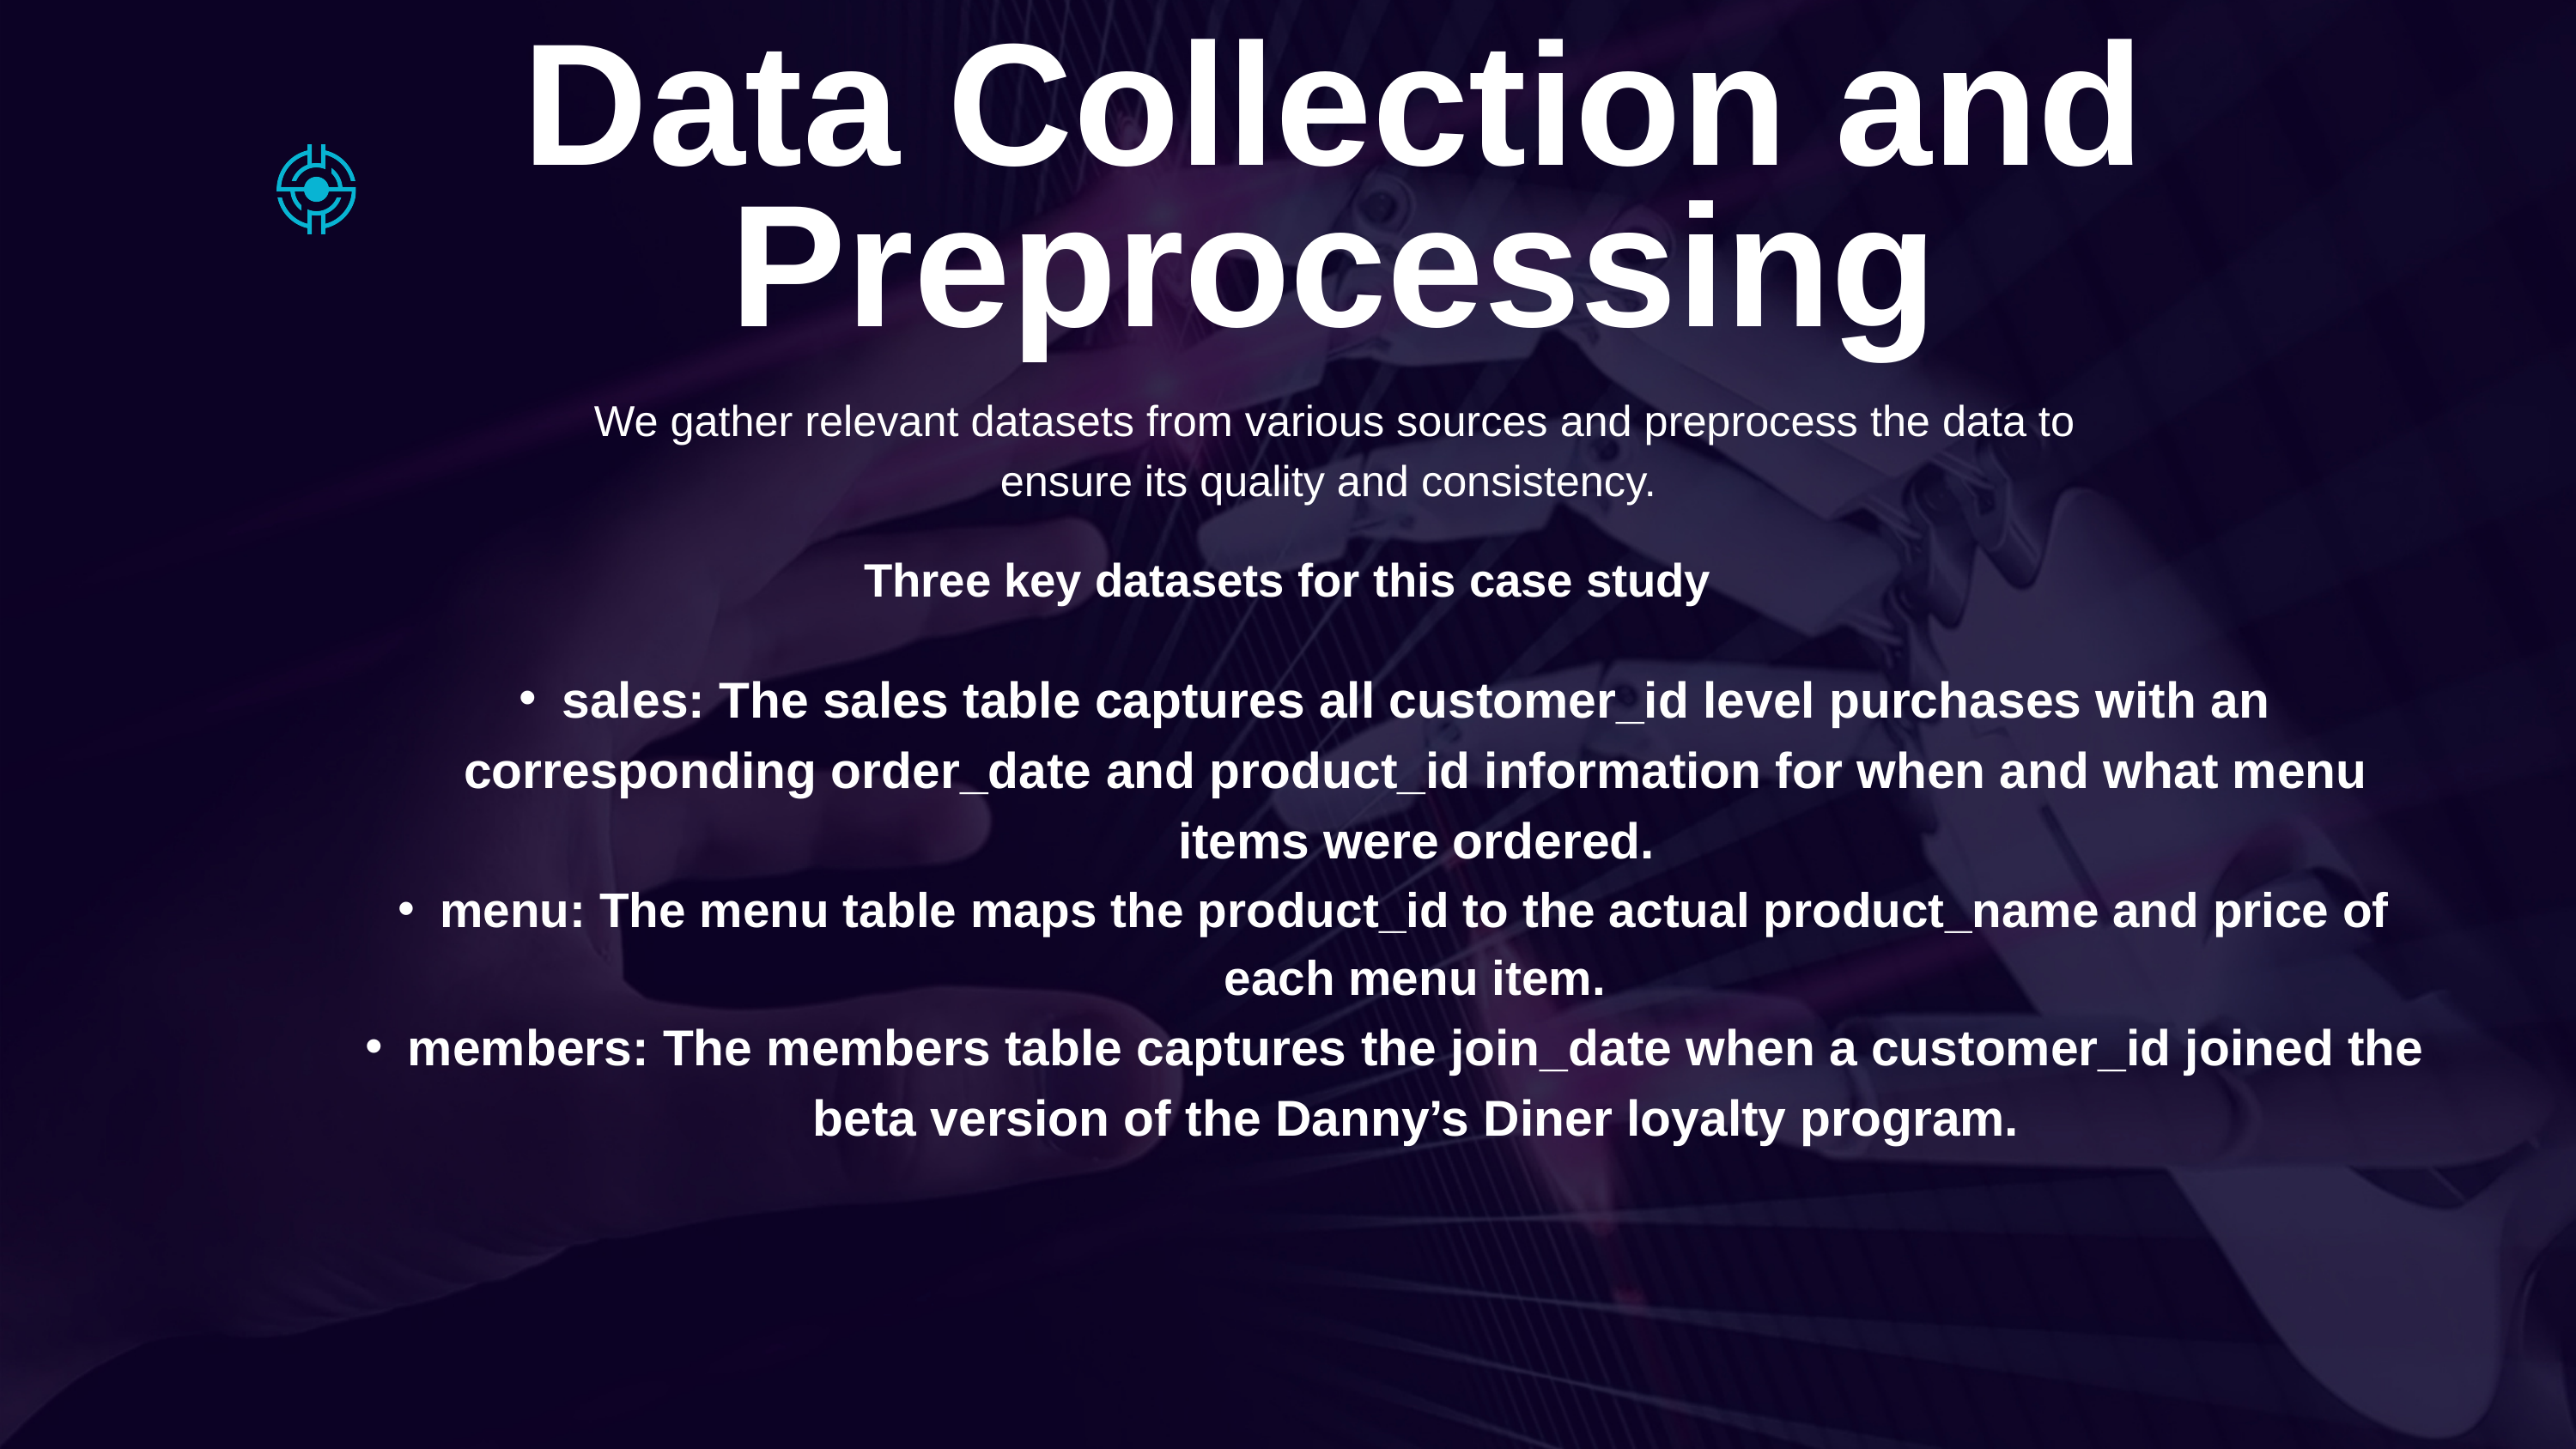

Data Collection and Preprocessing

We gather relevant datasets from various sources and preprocess the data to ensure its quality and consistency.
Three key datasets for this case study
sales: The sales table captures all customer_id level purchases with an corresponding order_date and product_id information for when and what menu items were ordered.
menu: The menu table maps the product_id to the actual product_name and price of each menu item.
members: The members table captures the join_date when a customer_id joined the beta version of the Danny’s Diner loyalty program.